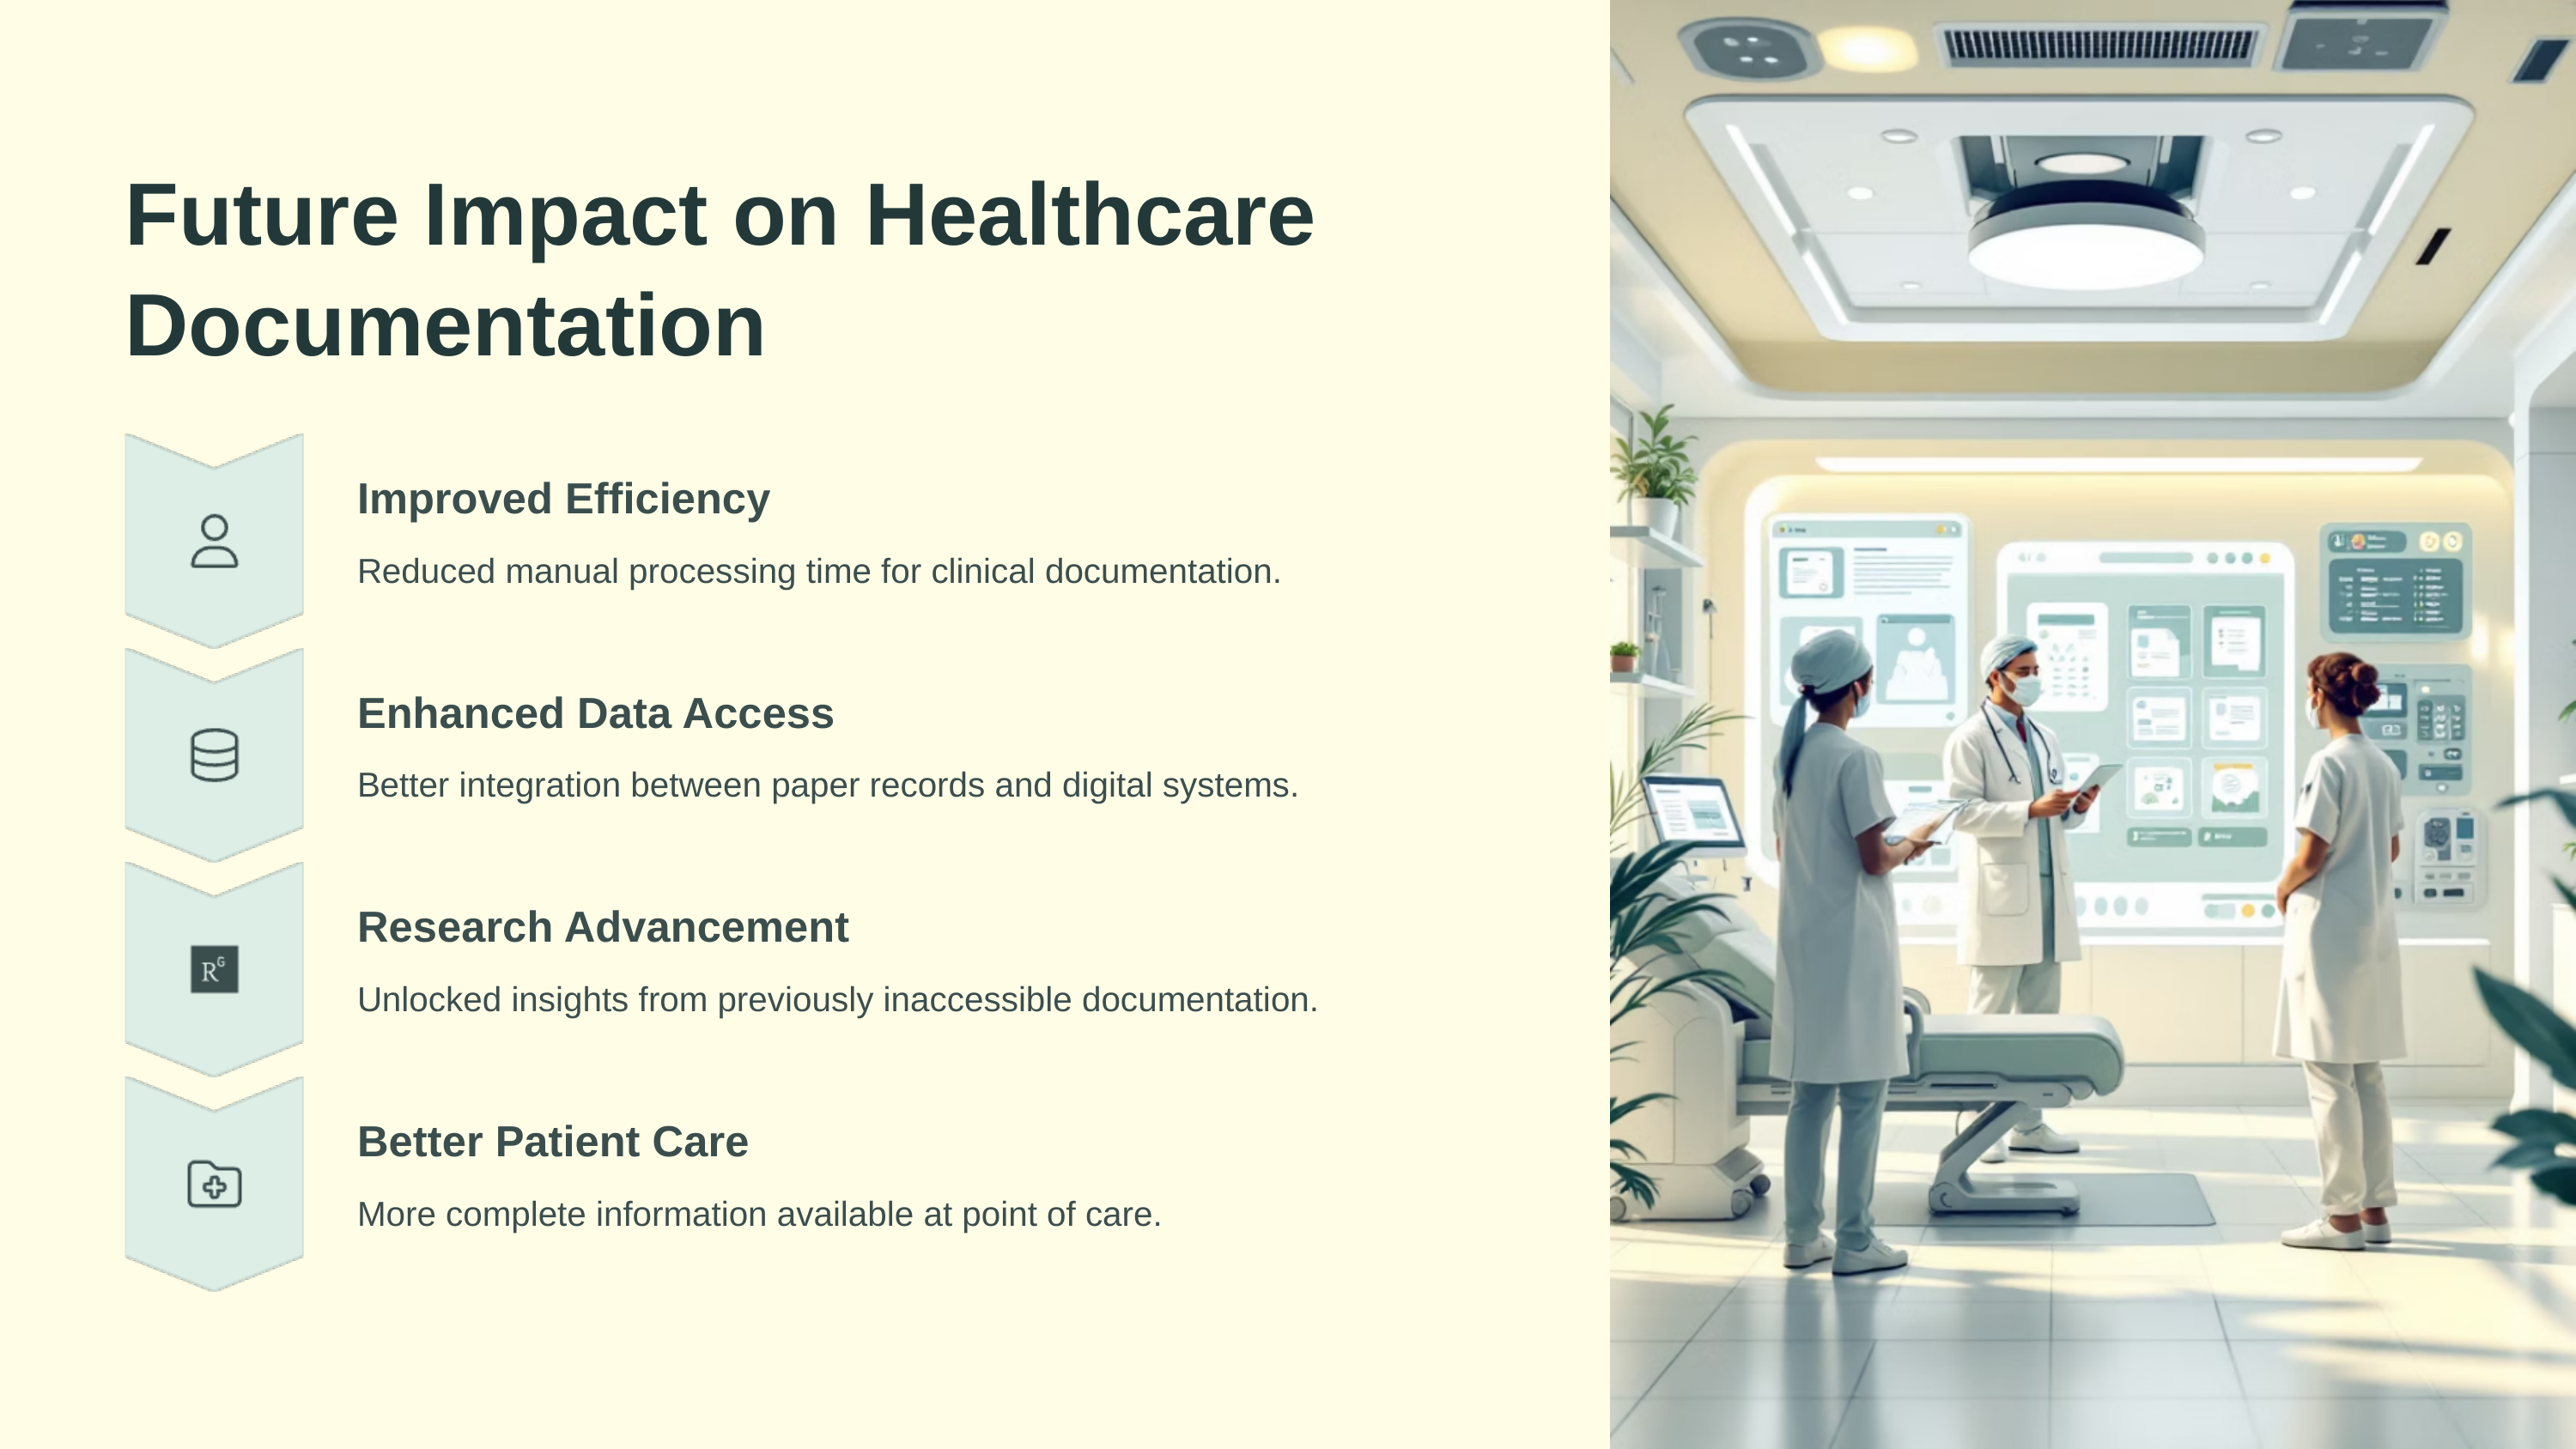

Future Impact on Healthcare Documentation

Improved Efficiency

Reduced manual processing time for clinical documentation.

Enhanced Data Access

Better integration between paper records and digital systems.

Research Advancement

Unlocked insights from previously inaccessible documentation.

Better Patient Care

More complete information available at point of care.